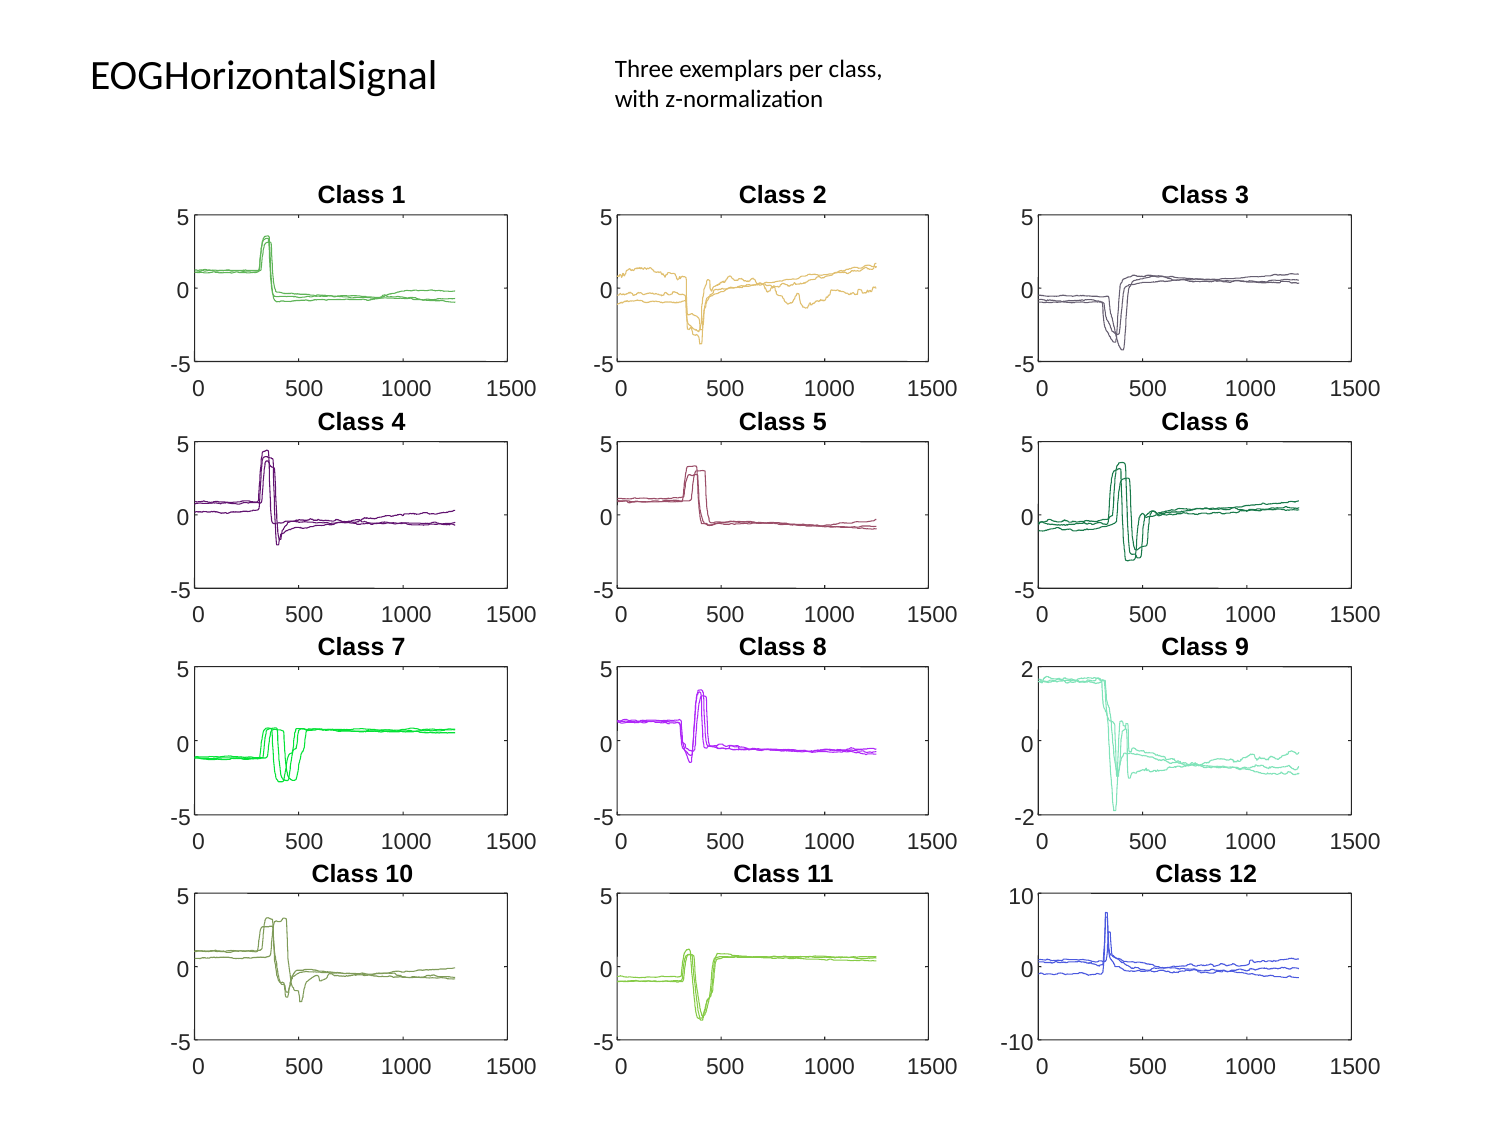

# EOGHorizontalSignal
Three exemplars per class, with z-normalization
Class 1
Class 2
Class 3
5
5
5

0
0
0

-5
-5
-5

0
500
1000
1500
0
500
1000
1500
0
500
1000
1500
Class 4
Class 5
Class 6
5
5
5

0
0
0

-5
-5
-5

0
500
1000
1500
0
500
1000
1500
0
500
1000
1500
Class 7
Class 8
Class 9
5
5
2

0
0
0

-5
-5
-2

0
500
1000
1500
0
500
1000
1500
0
500
1000
1500
Class 10
Class 11
Class 12
5
5
10

0
0

0

-5
-5
-10

0
500
1000
1500
0
500
1000
1500
0
500
1000
1500